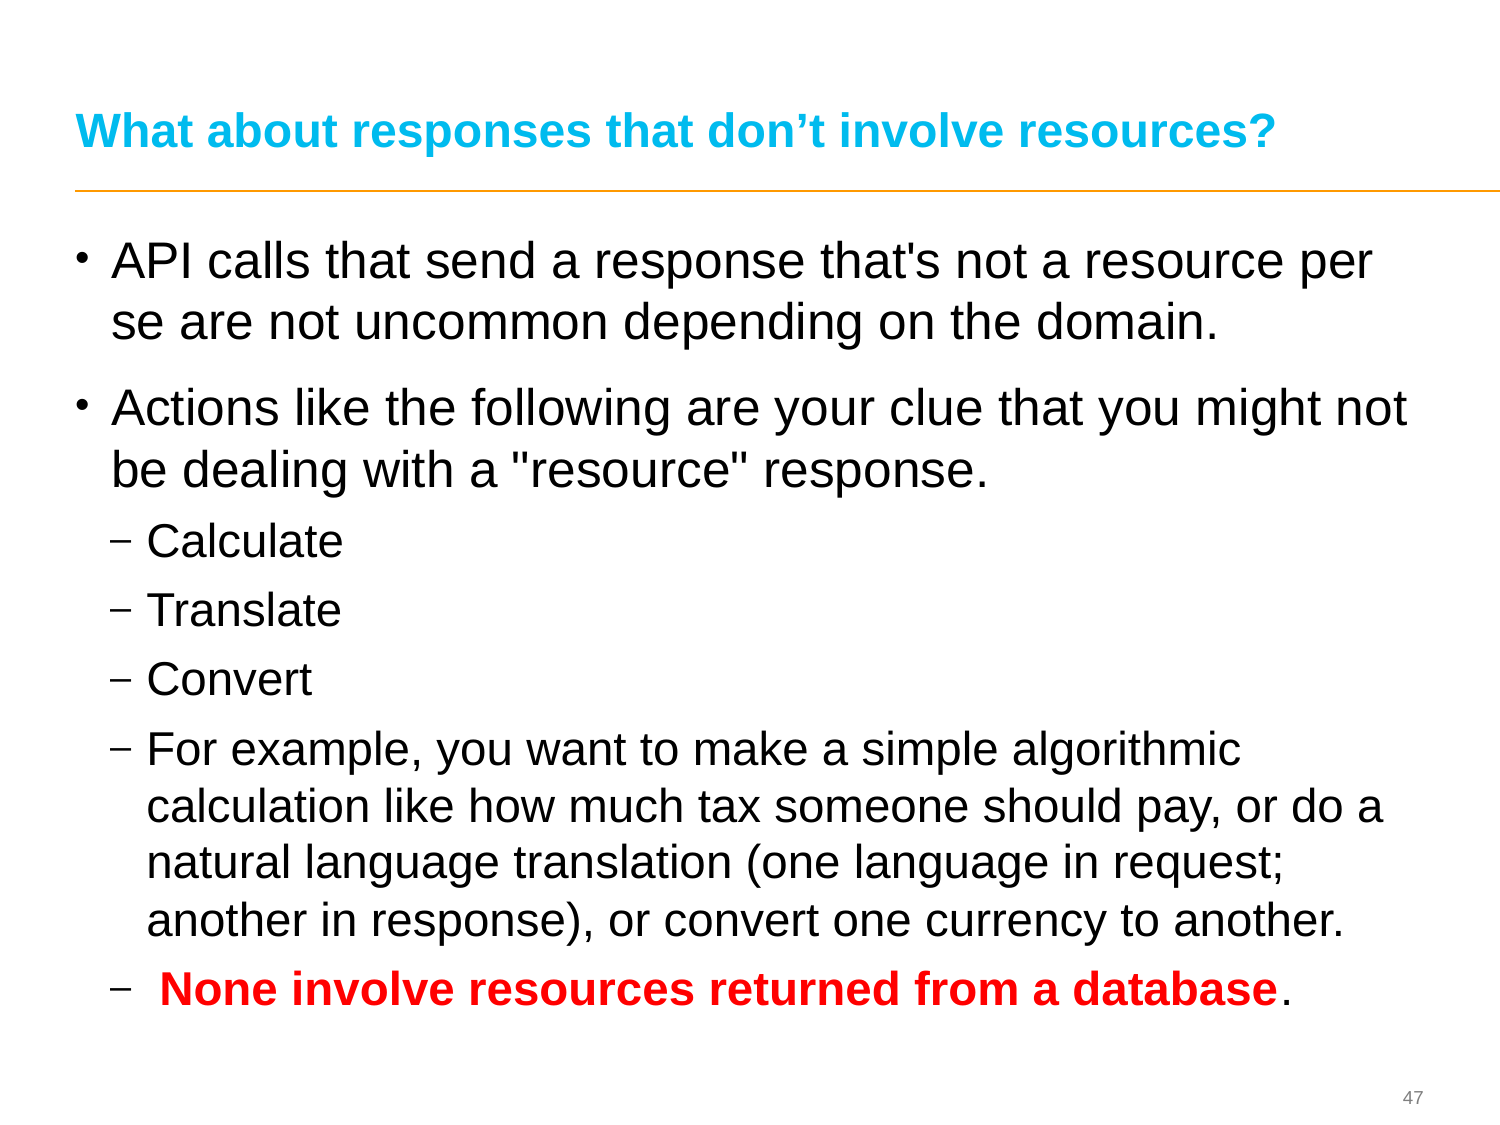

# What about responses that don’t involve resources?
API calls that send a response that's not a resource per se are not uncommon depending on the domain.
Actions like the following are your clue that you might not be dealing with a "resource" response.
Calculate
Translate
Convert
For example, you want to make a simple algorithmic calculation like how much tax someone should pay, or do a natural language translation (one language in request; another in response), or convert one currency to another.
 None involve resources returned from a database.